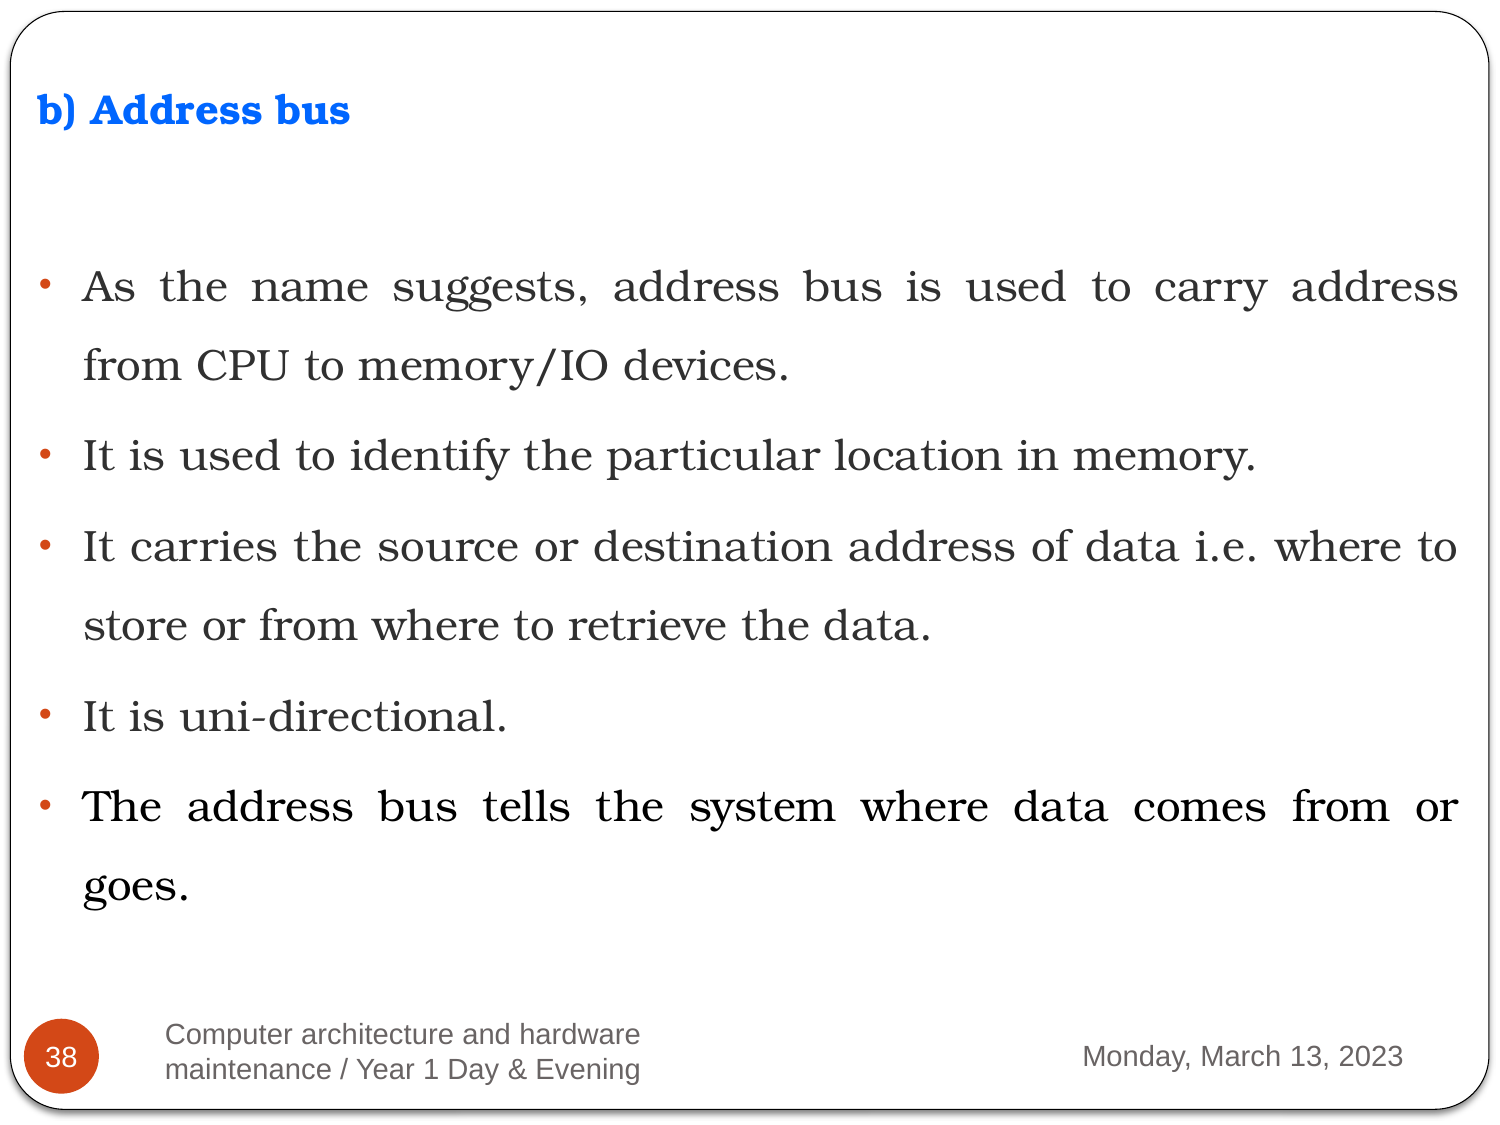

b) Address bus

As the name suggests, address bus is used to carry address from CPU to memory/IO devices.
It is used to identify the particular location in memory.
It carries the source or destination address of data i.e. where to store or from where to retrieve the data.
It is uni-directional.
The address bus tells the system where data comes from or goes.

Computer architecture and hardware maintenance / Year 1 Day & Evening
Monday, March 13, 2023
38